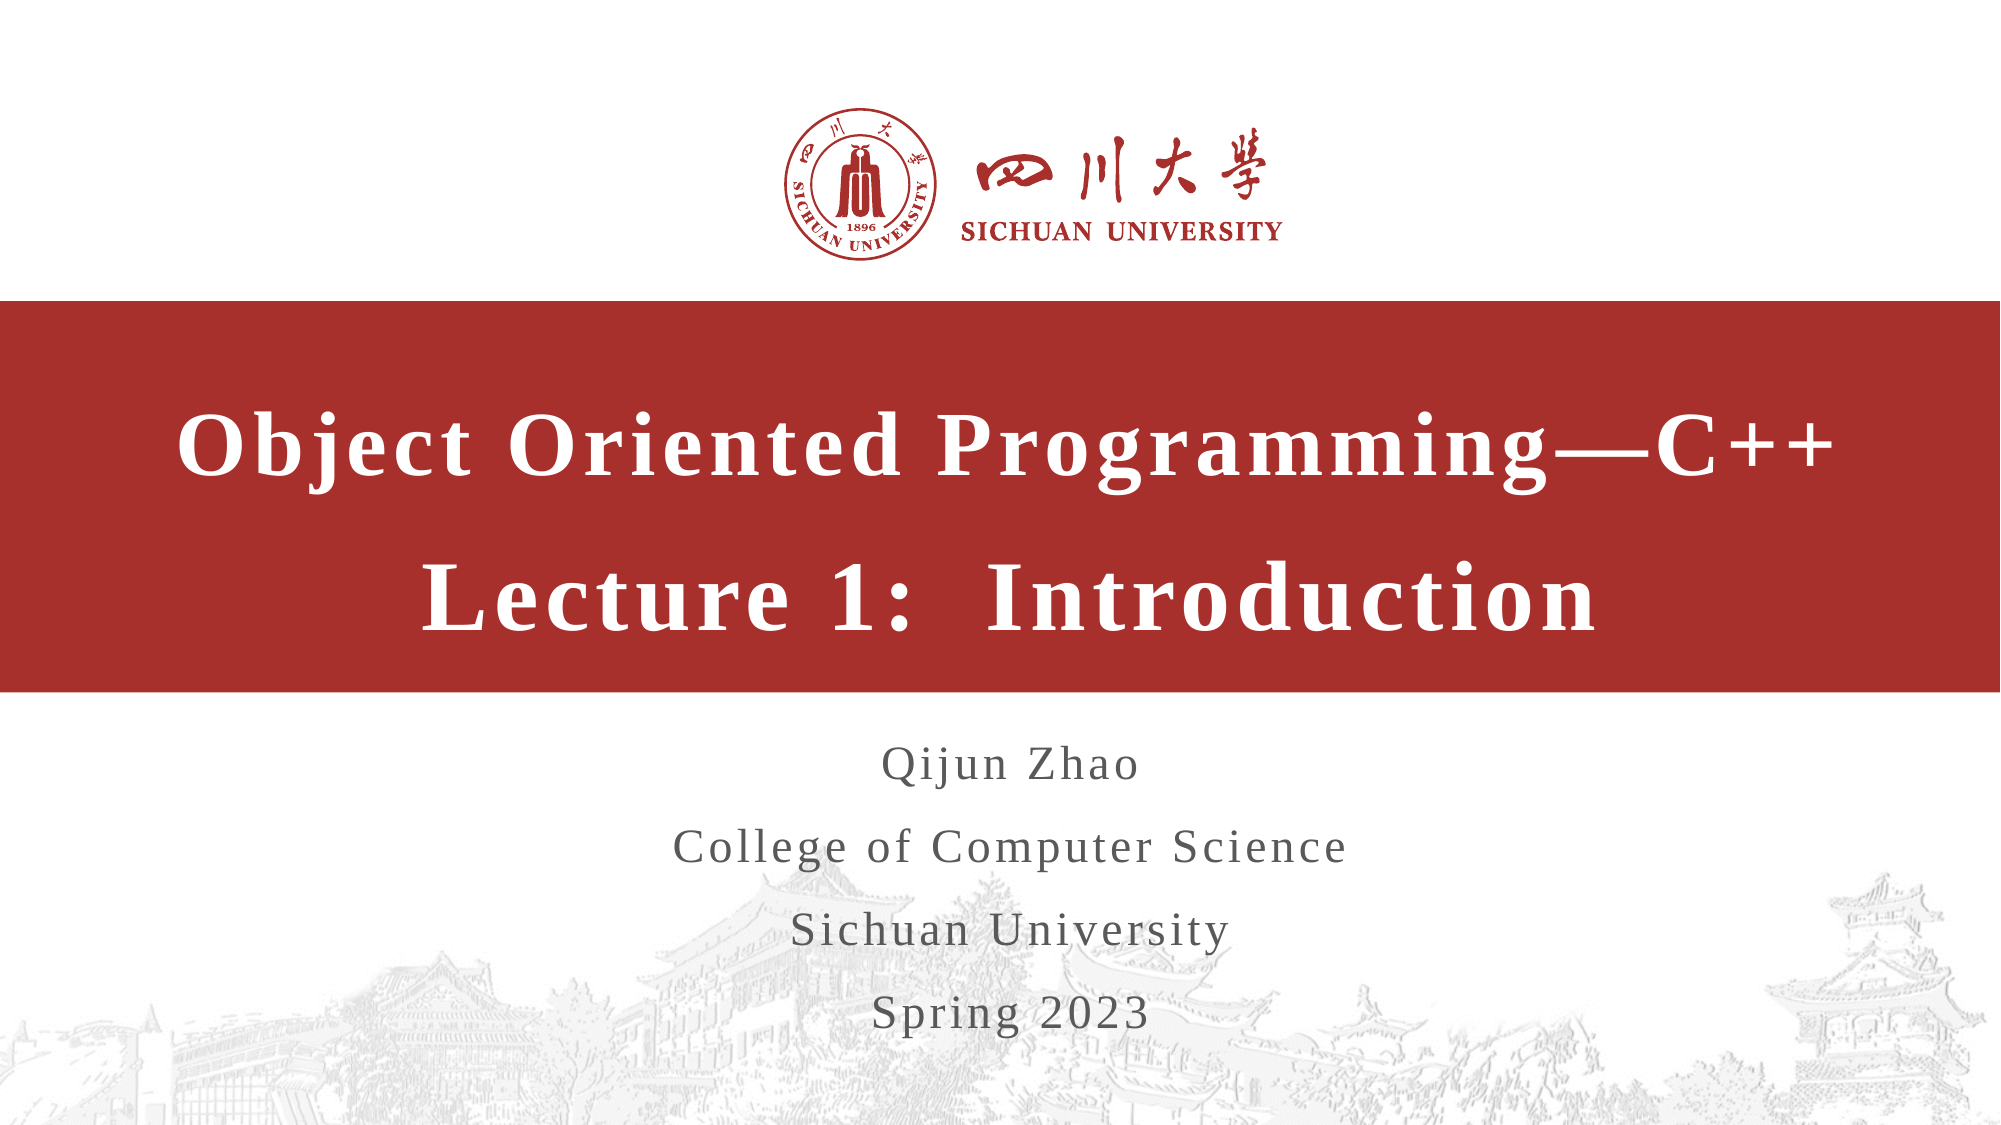

# Object Oriented Programming—C++ Lecture 1:  Introduction
Qijun Zhao
College of Computer Science
Sichuan University
Spring 2023